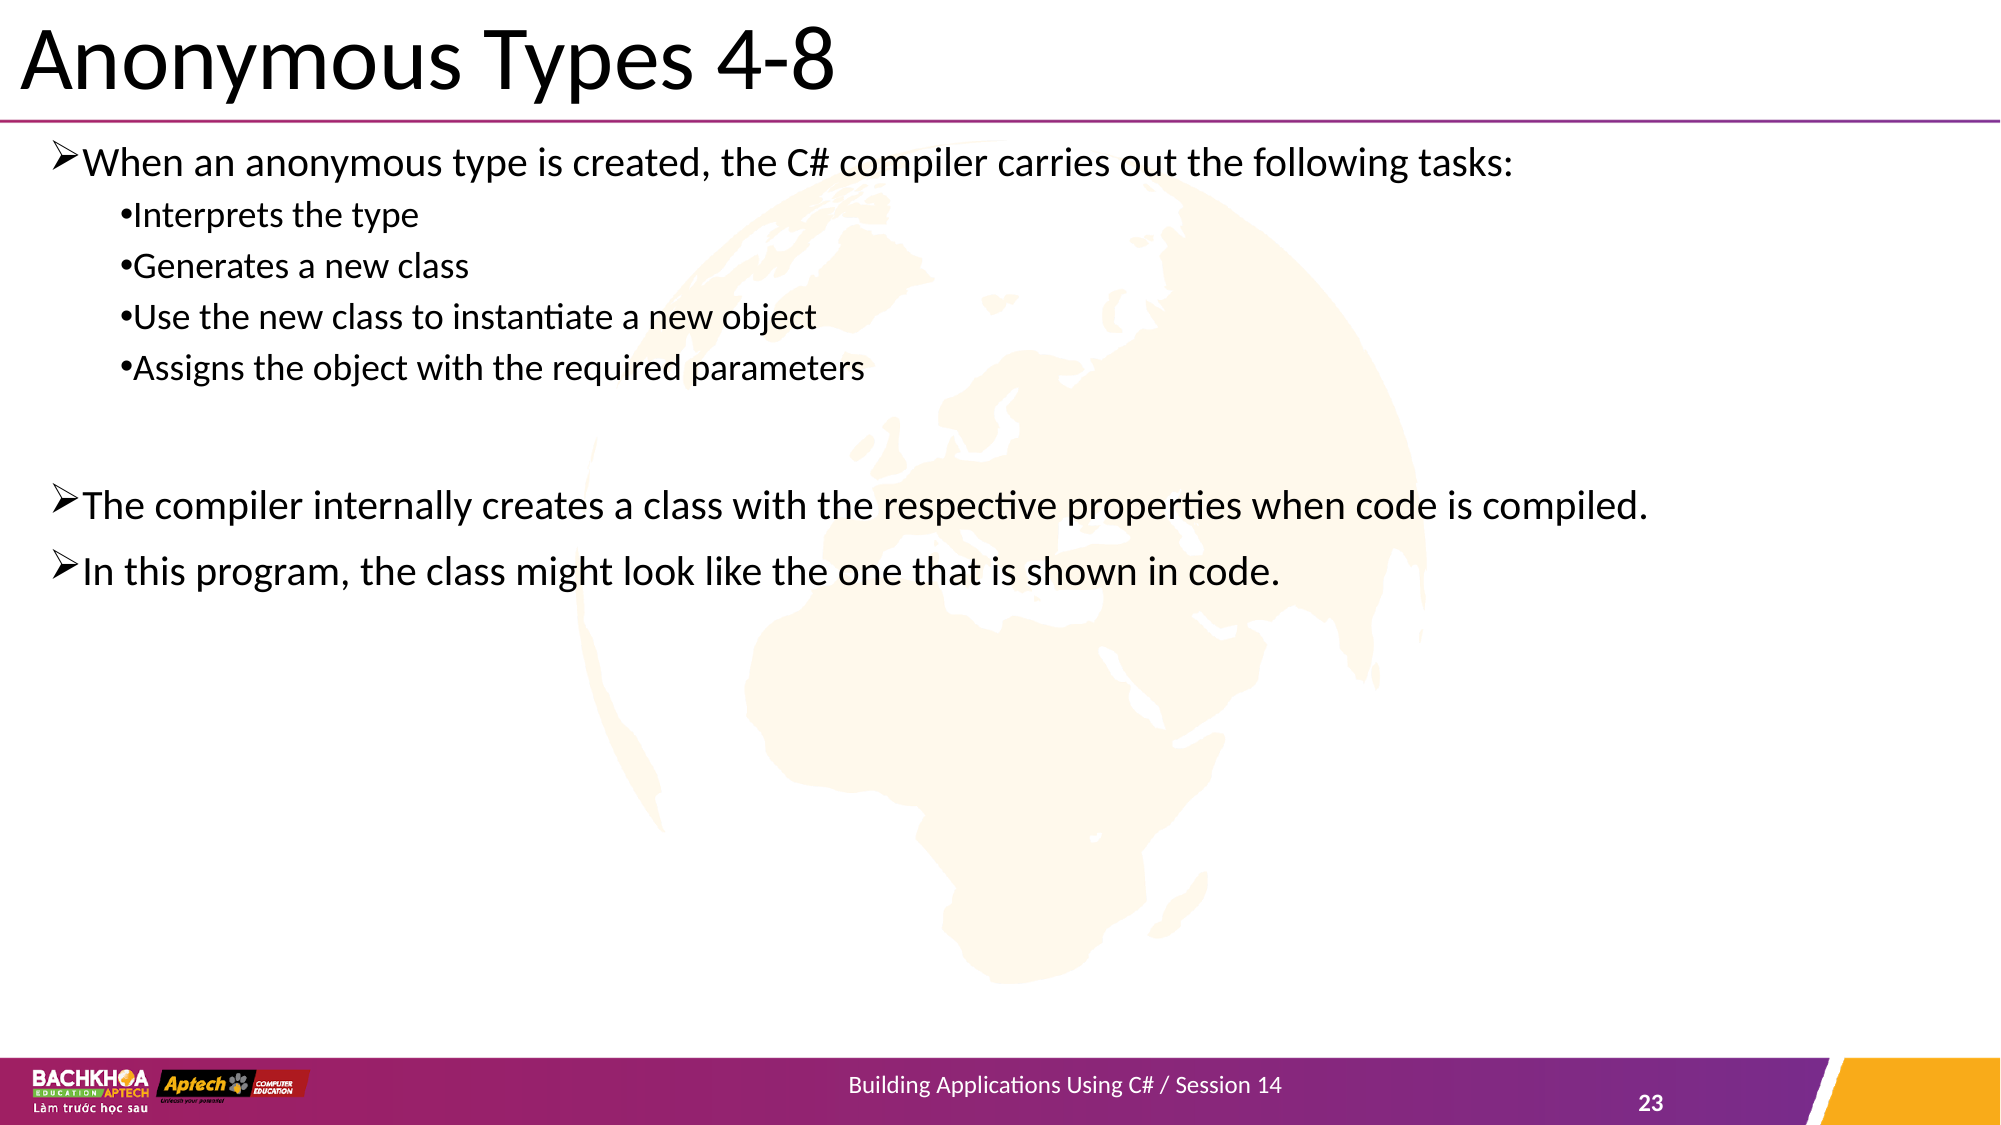

# Anonymous Types 4-8
When an anonymous type is created, the C# compiler carries out the following tasks:
Interprets the type
Generates a new class
Use the new class to instantiate a new object
Assigns the object with the required parameters

The compiler internally creates a class with the respective properties when code is compiled.
In this program, the class might look like the one that is shown in code.

Building Applications Using C# / Session 14
23